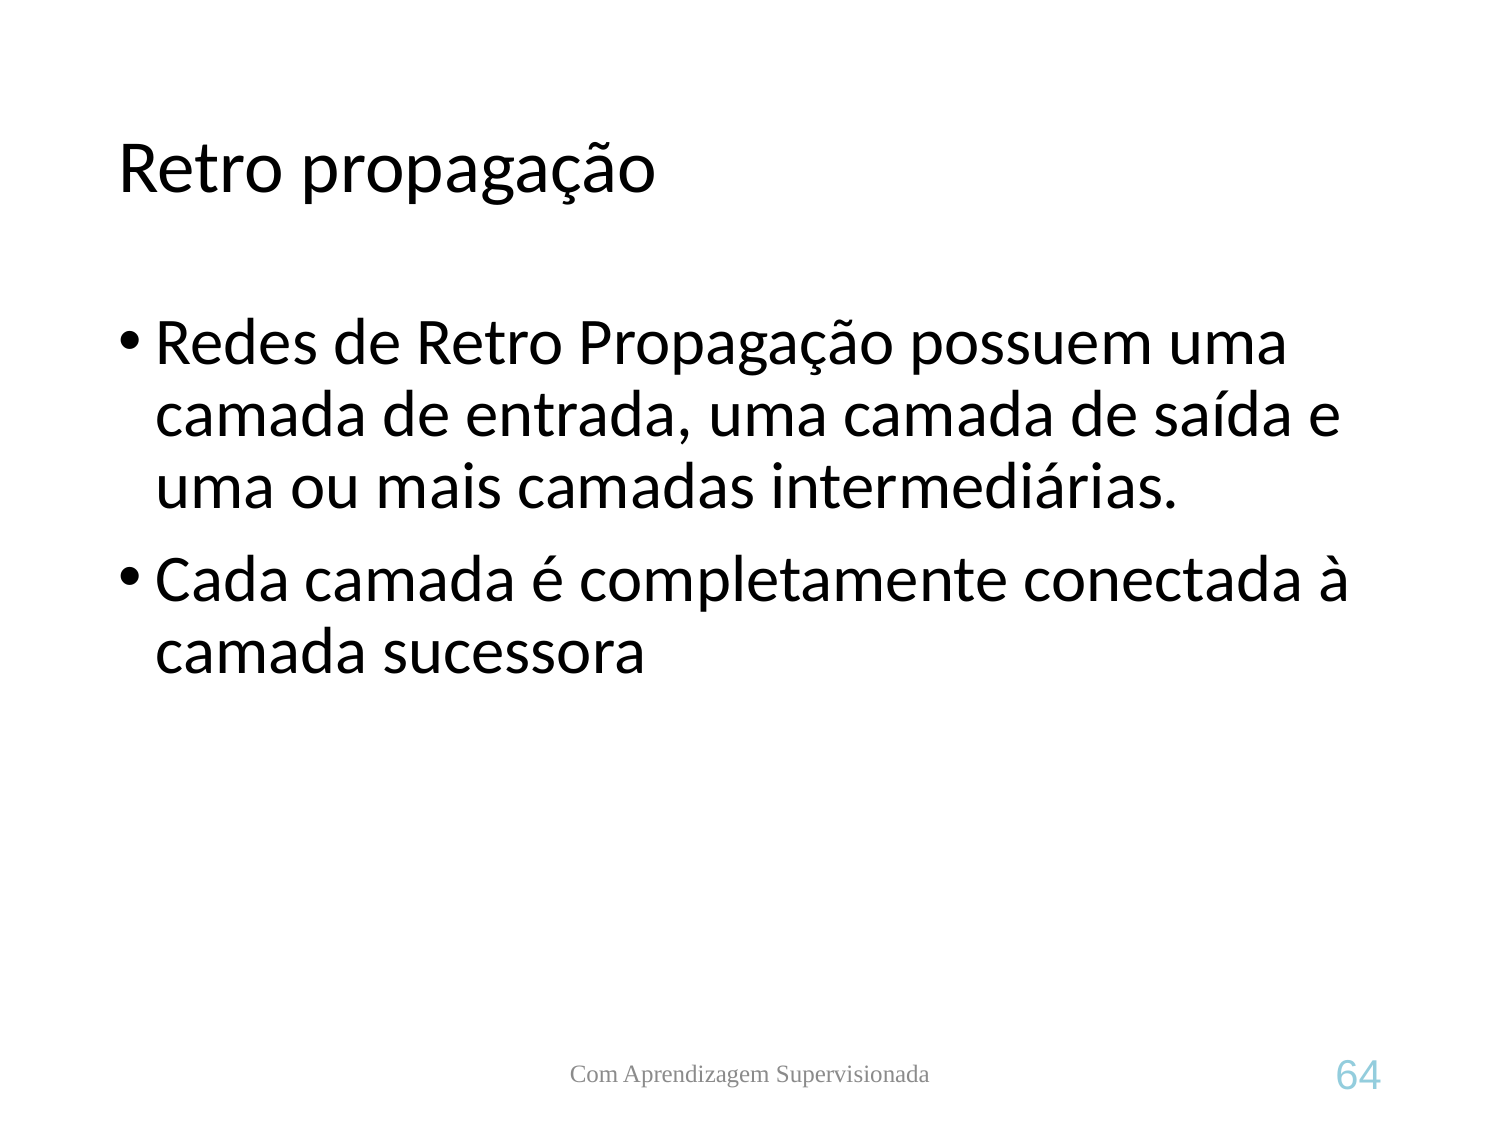

# Retro propagação
Redes de Retro Propagação possuem uma camada de entrada, uma camada de saída e uma ou mais camadas intermediárias.
Cada camada é completamente conectada à camada sucessora
Com Aprendizagem Supervisionada
64